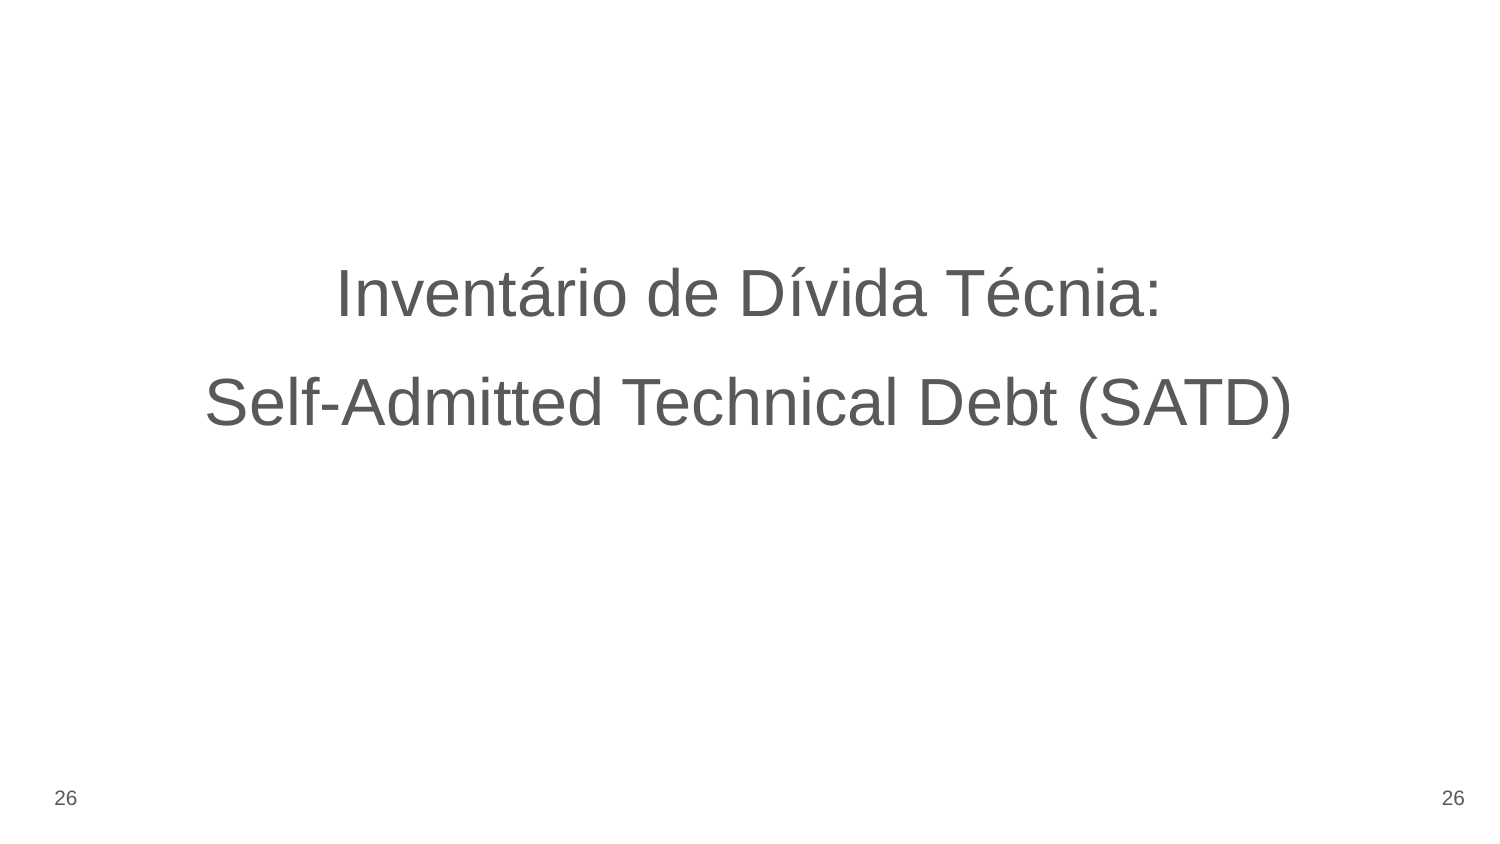

# Inventário de Dívida Técnia:
Self-Admitted Technical Debt (SATD)

26
26